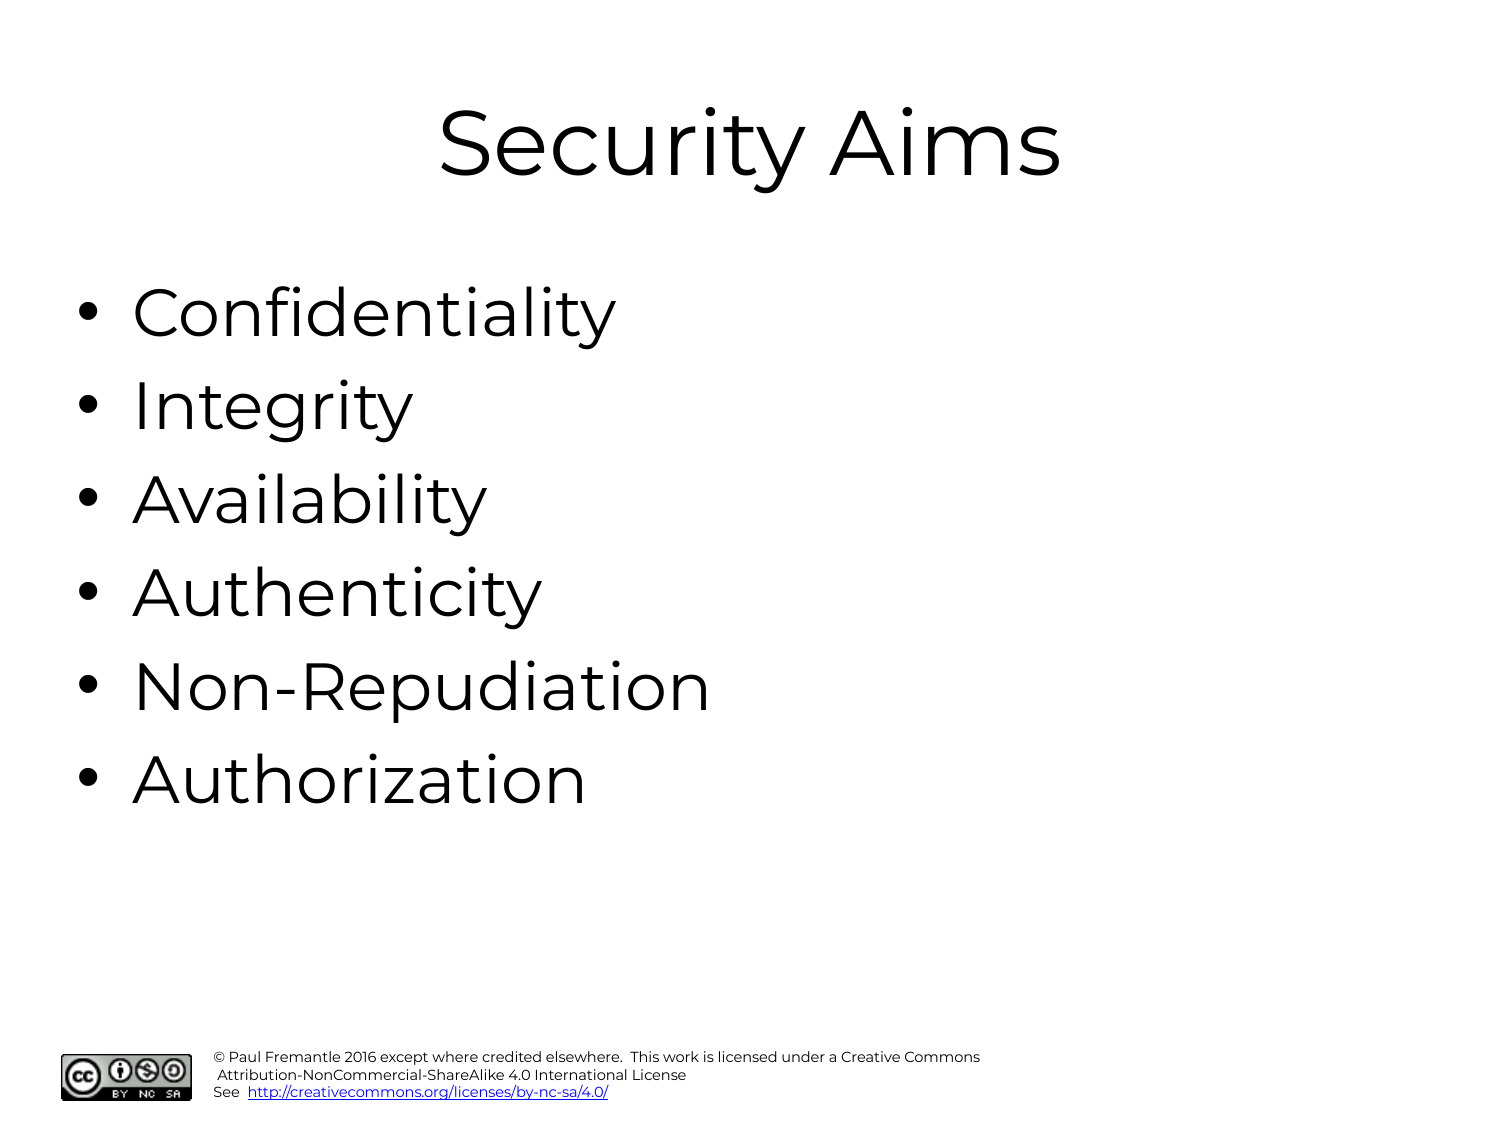

# Security Aims
Confidentiality
Integrity
Availability
Authenticity
Non-Repudiation
Authorization